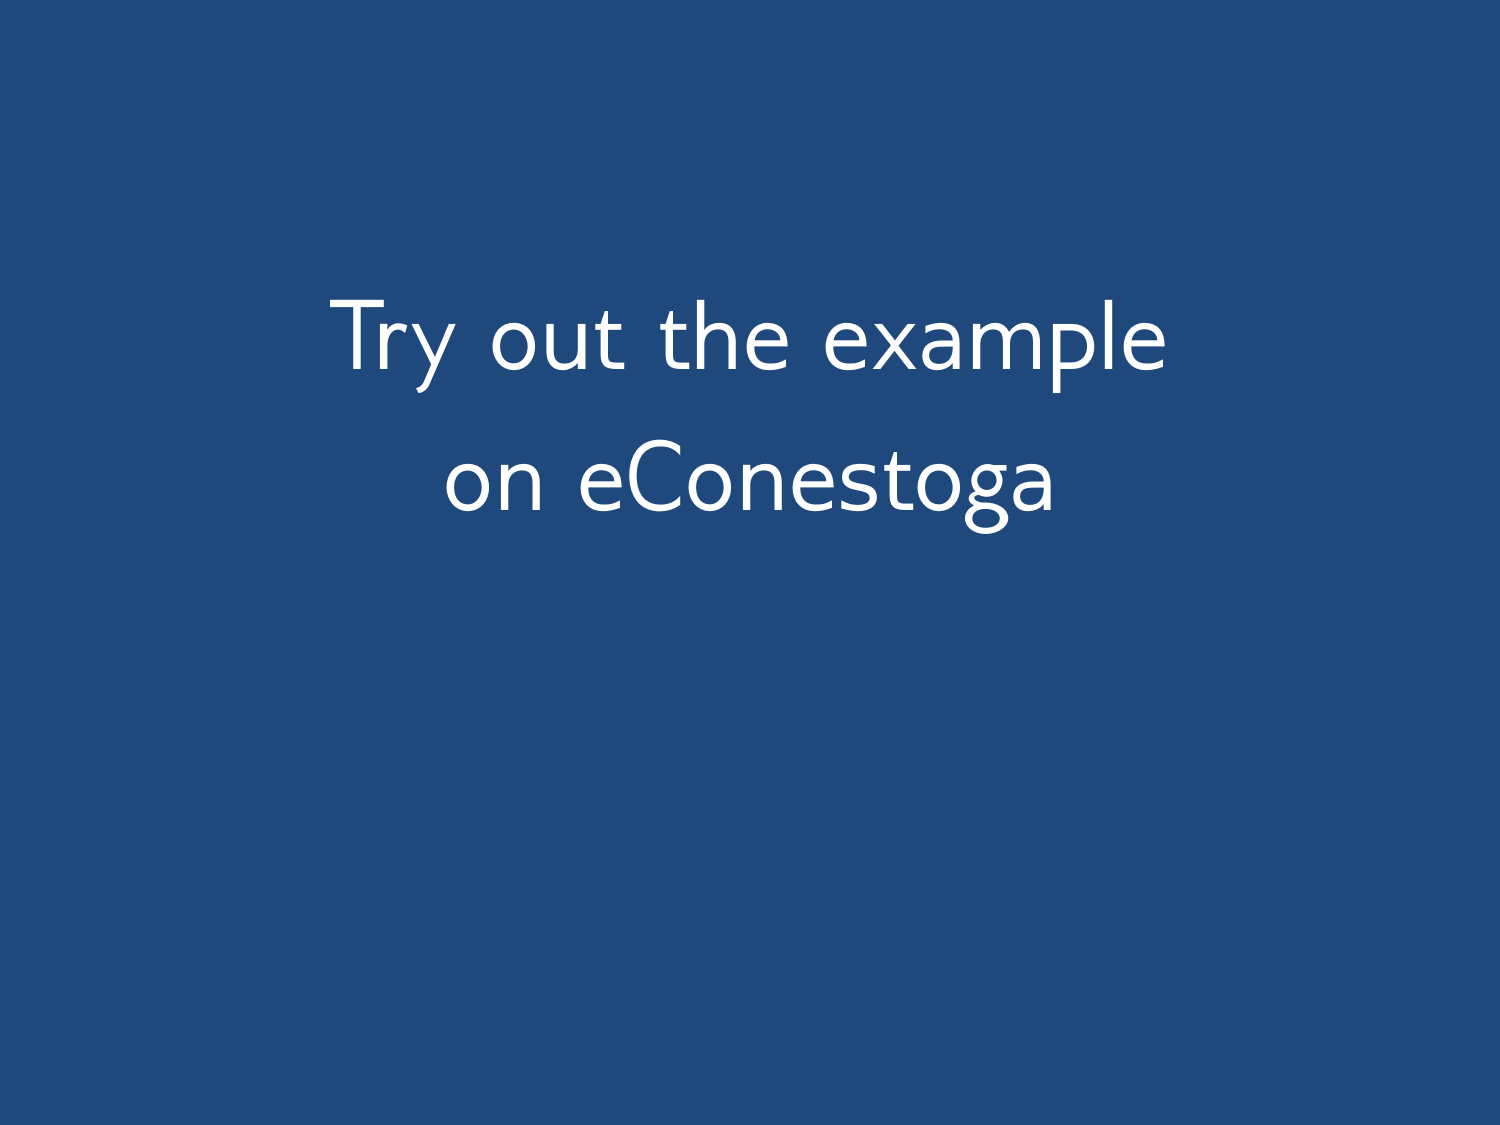

#
Try out the example
on eConestoga